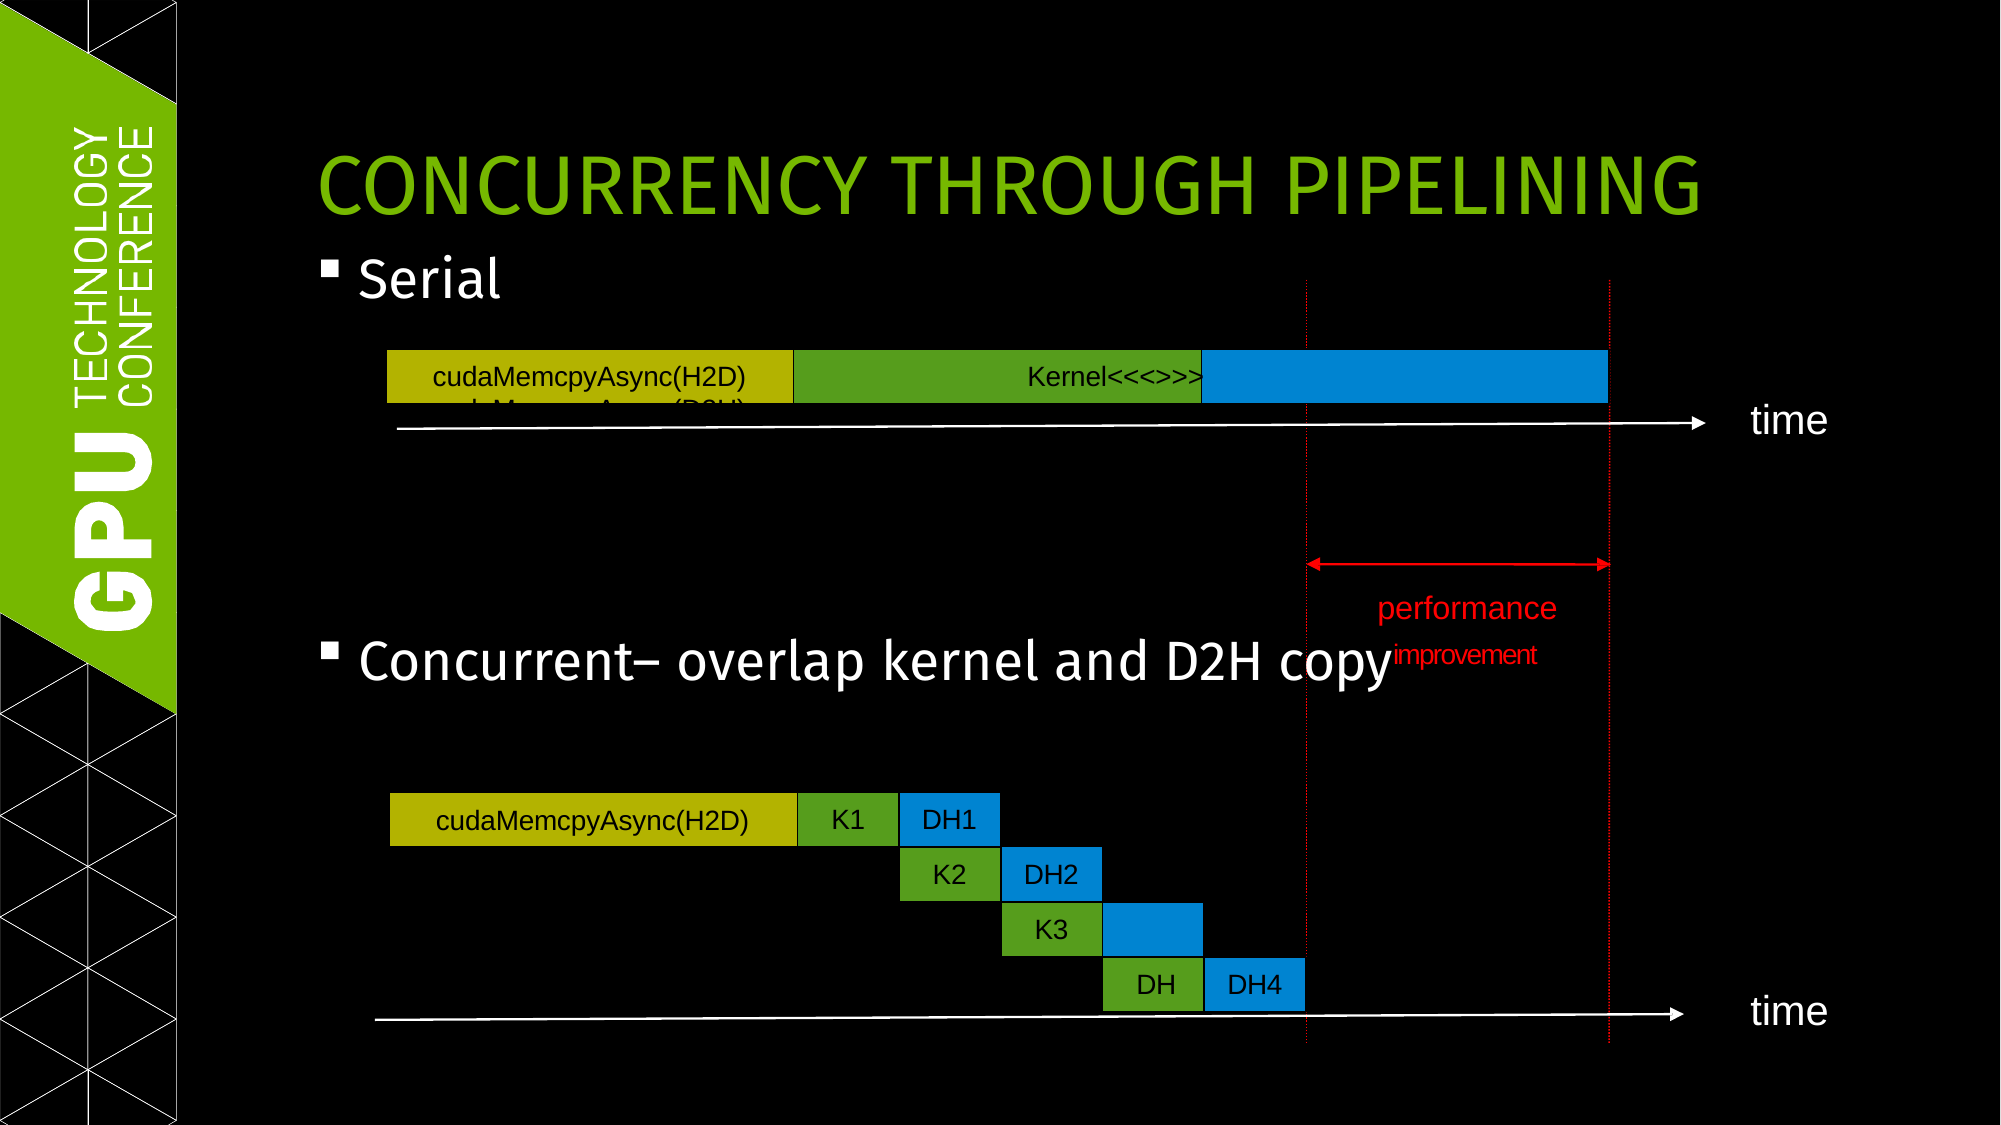

# CONCURRENCY THROUGH PIPELINING
Serial
cudaMemcpyAsync(H2D)	Kernel<<<>>>	cudaMemcpyAsync(D2H)

time

performance
Concurrent– overlap kernel and D2H copyimprovement

cudaMemcpyAsync(H2D)
K1
DH1
K2

DH2
K3	DH3  K4

DH4
time